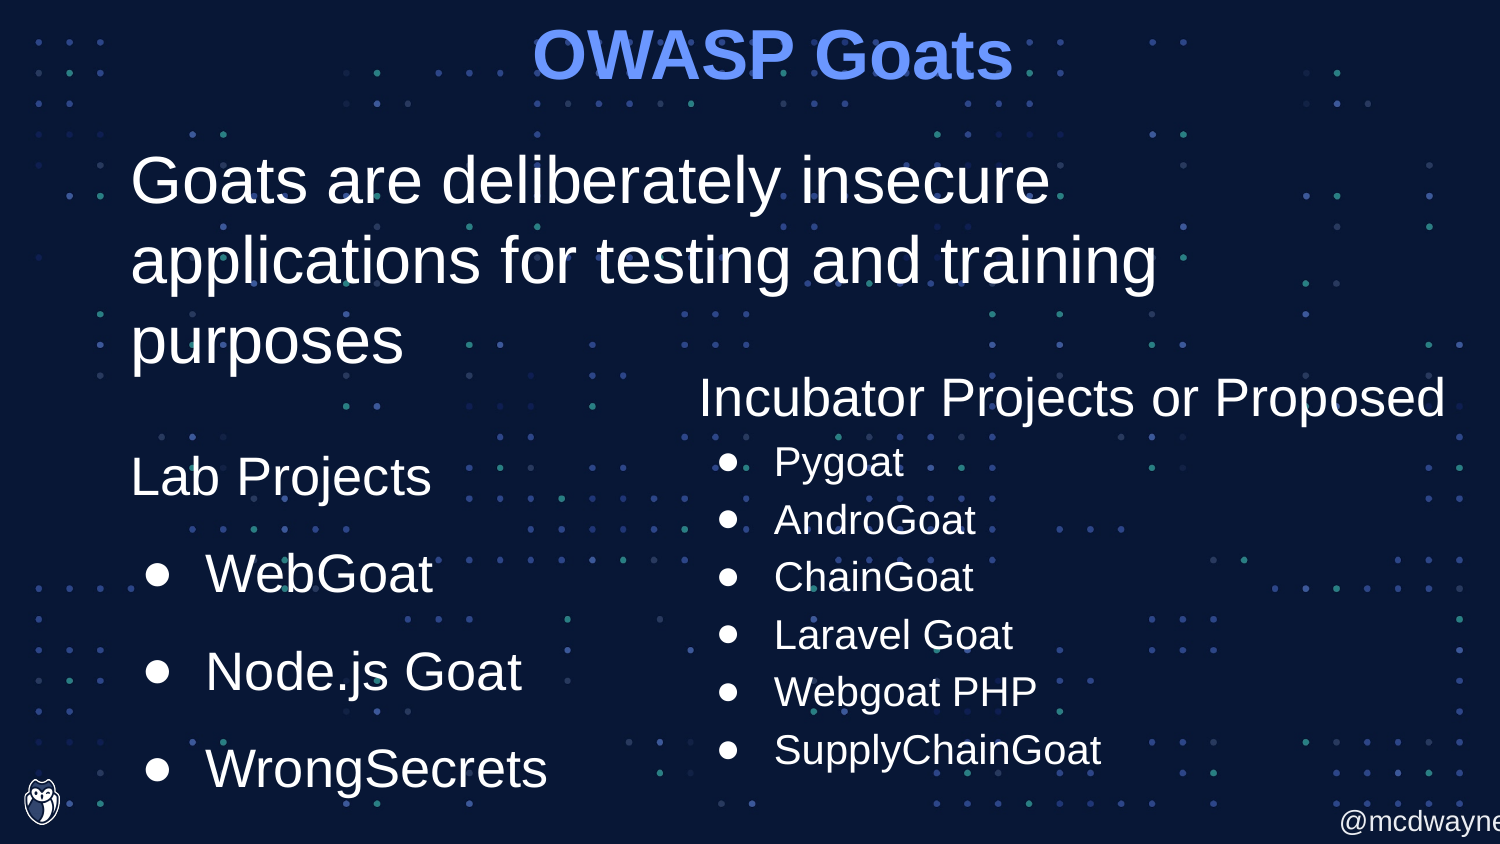

OWASP Goats
Goats are deliberately insecure applications for testing and training purposes
Lab Projects
WebGoat
Node.js Goat
WrongSecrets

Incubator Projects or Proposed
Pygoat
AndroGoat
ChainGoat
Laravel Goat
Webgoat PHP
SupplyChainGoat